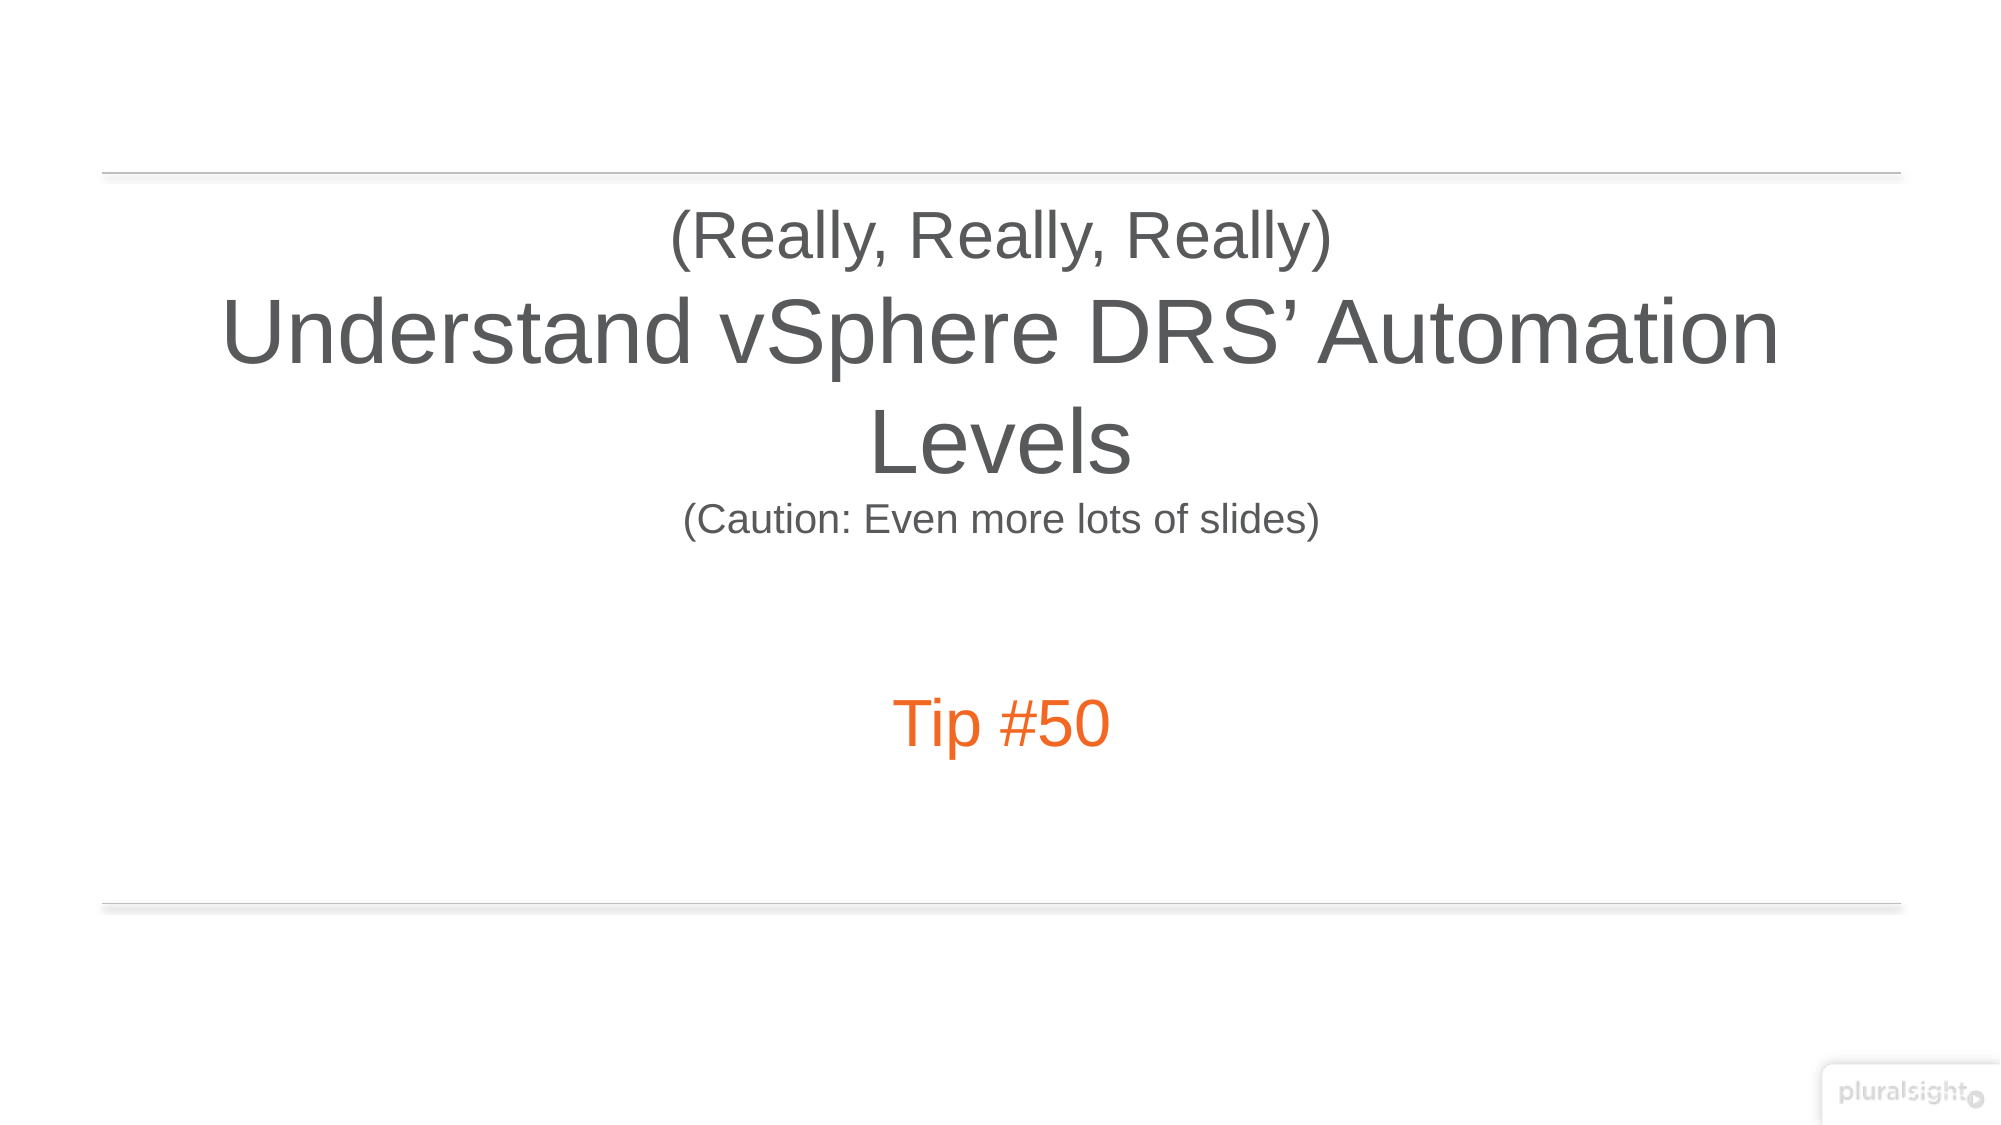

(Really, Really, Really)
Understand vSphere DRS’ Automation Levels
(Caution: Even more lots of slides)

Tip #50